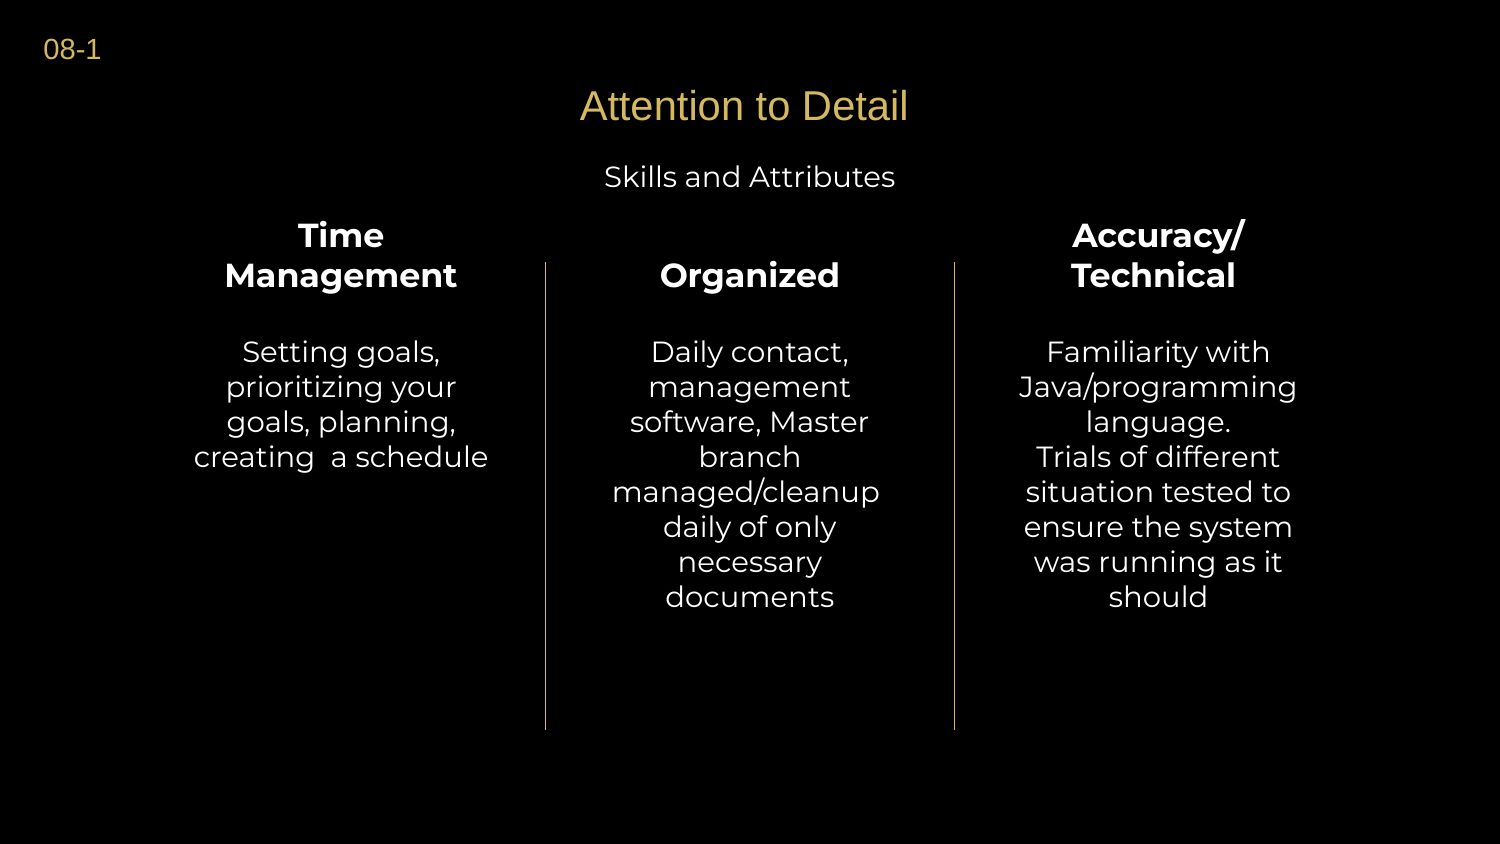

08-1
# Attention to Detail
Skills and Attributes
Time Management
Organized
Accuracy/
Technical
Setting goals, prioritizing your goals, planning, creating  a schedule
Daily contact, management software, Master branch managed/cleanup  daily of only necessary documents

Familiarity with Java/programming language.
Trials of different situation tested to ensure the system was running as it should